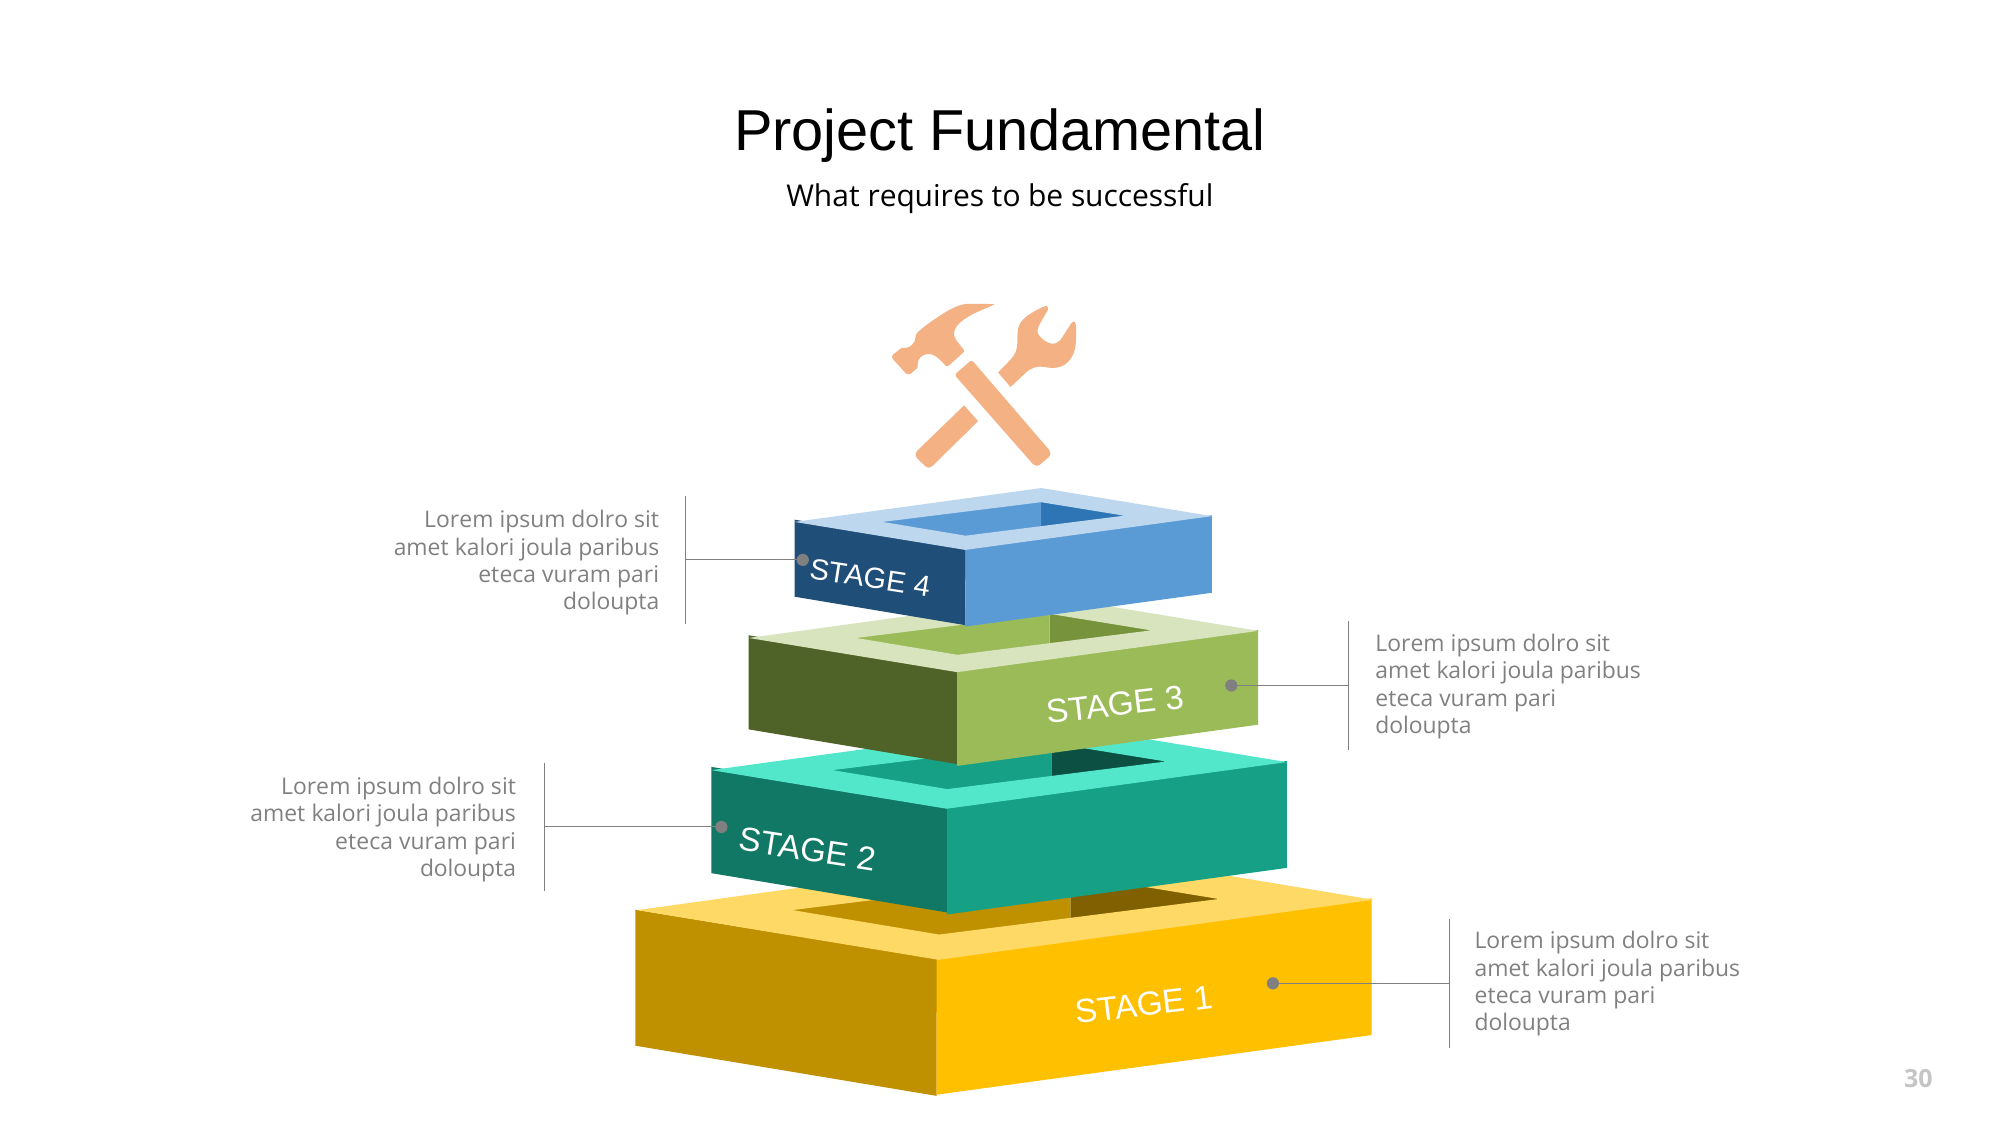

# Project Fundamental
What requires to be successful

STAGE 4

Lorem ipsum dolro sit amet kalori joula paribus eteca vuram pari doloupta

STAGE 3

Lorem ipsum dolro sit amet kalori joula paribus eteca vuram pari doloupta

STAGE 2

Lorem ipsum dolro sit amet kalori joula paribus eteca vuram pari doloupta

STAGE 1

Lorem ipsum dolro sit amet kalori joula paribus eteca vuram pari doloupta
30